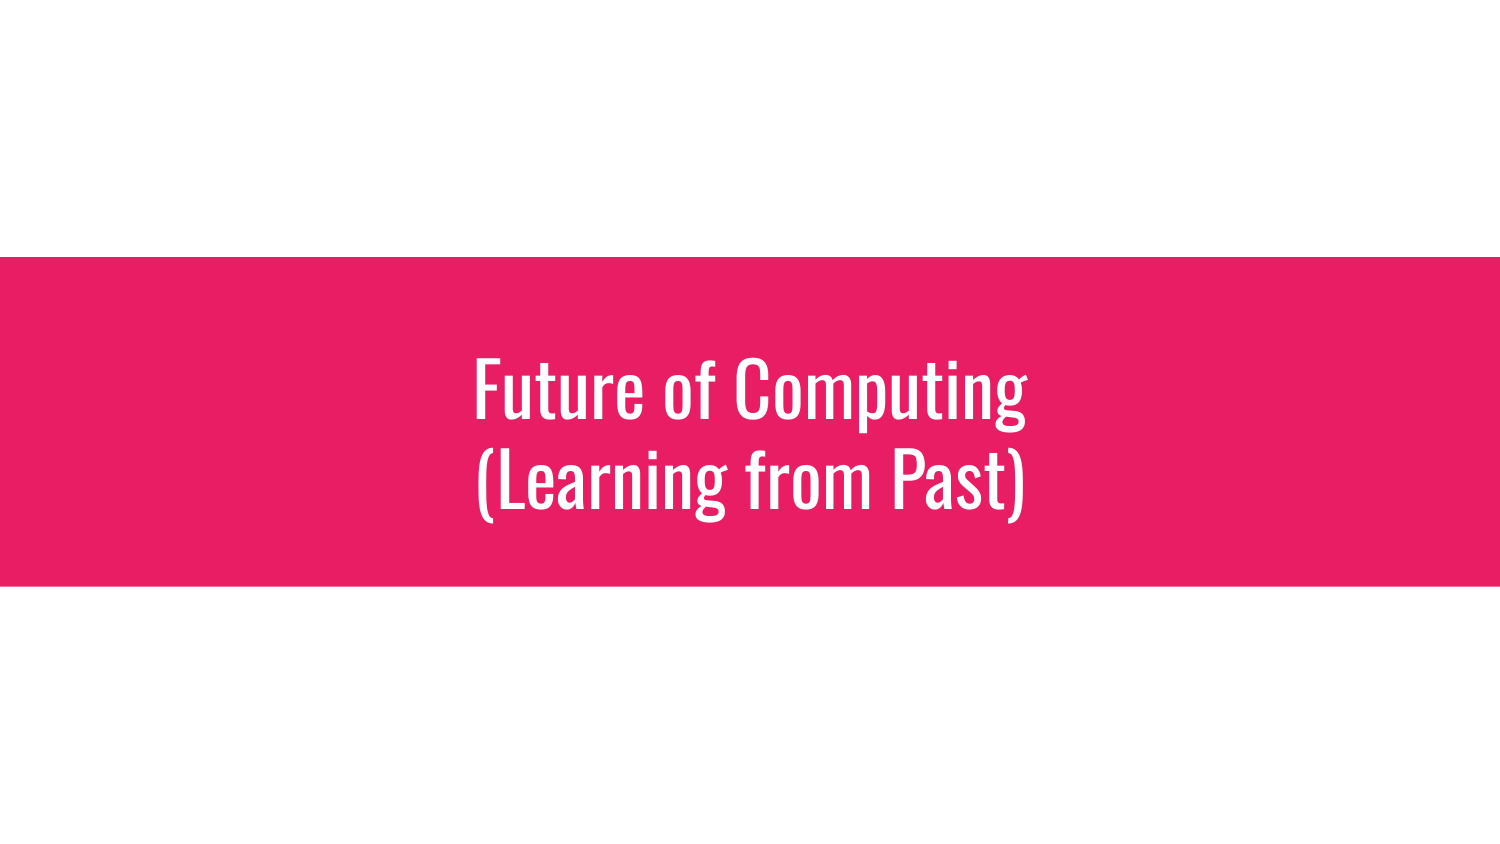

# Future of Computing (Learning from Past)